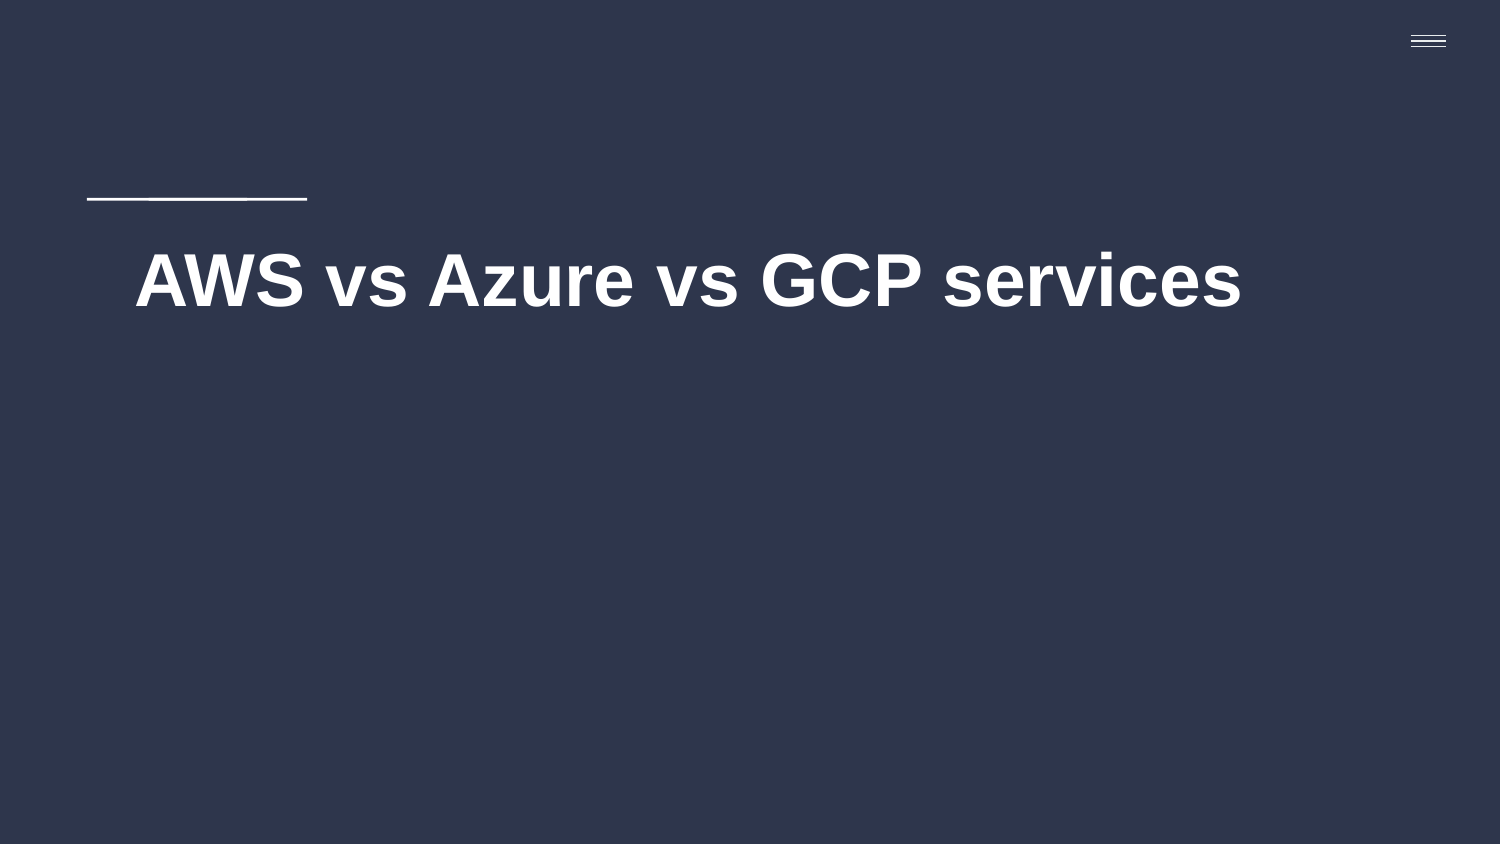

# AWS vs Azure vs GCP services